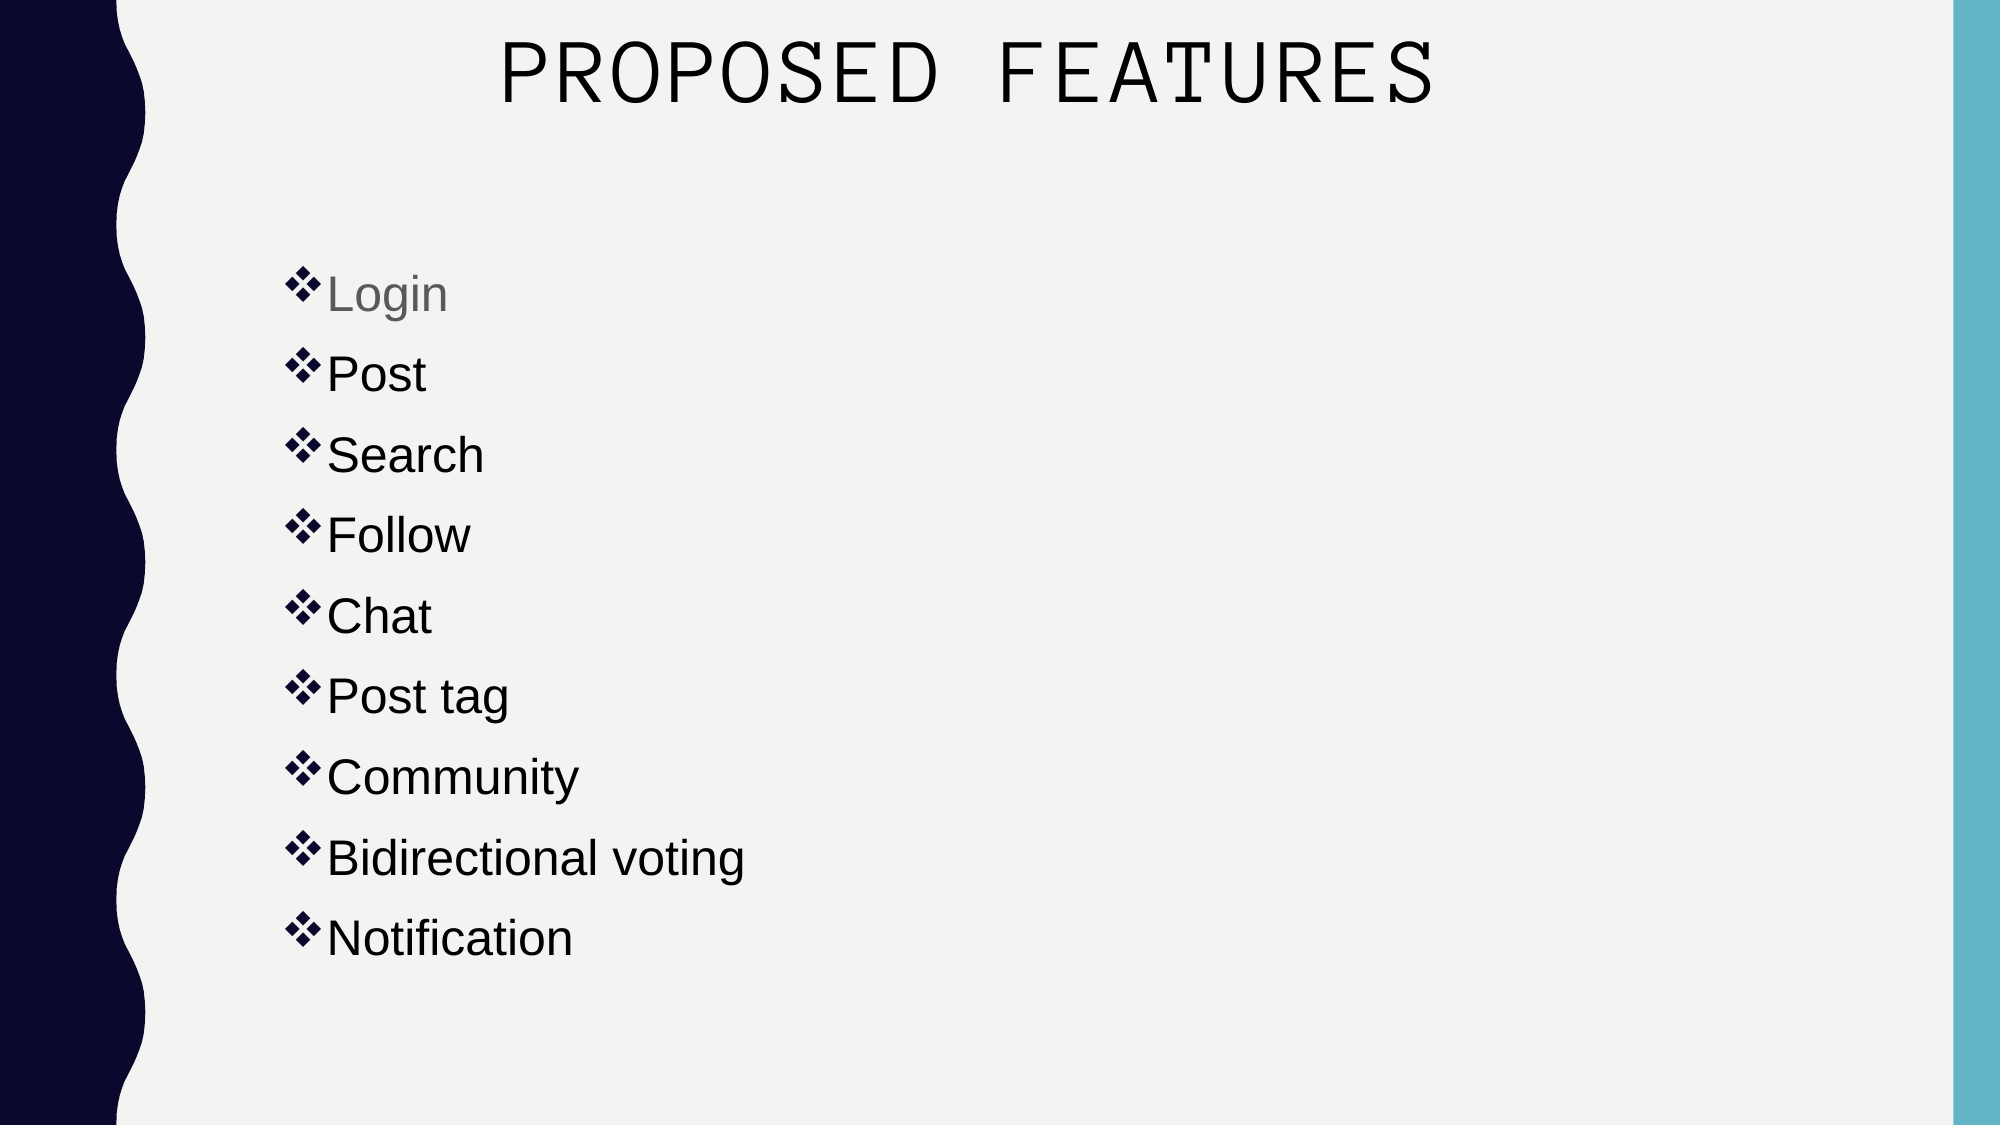

# Proposed Features
Login
Post
Search
Follow
Chat
Post tag
Community
Bidirectional voting
Notification